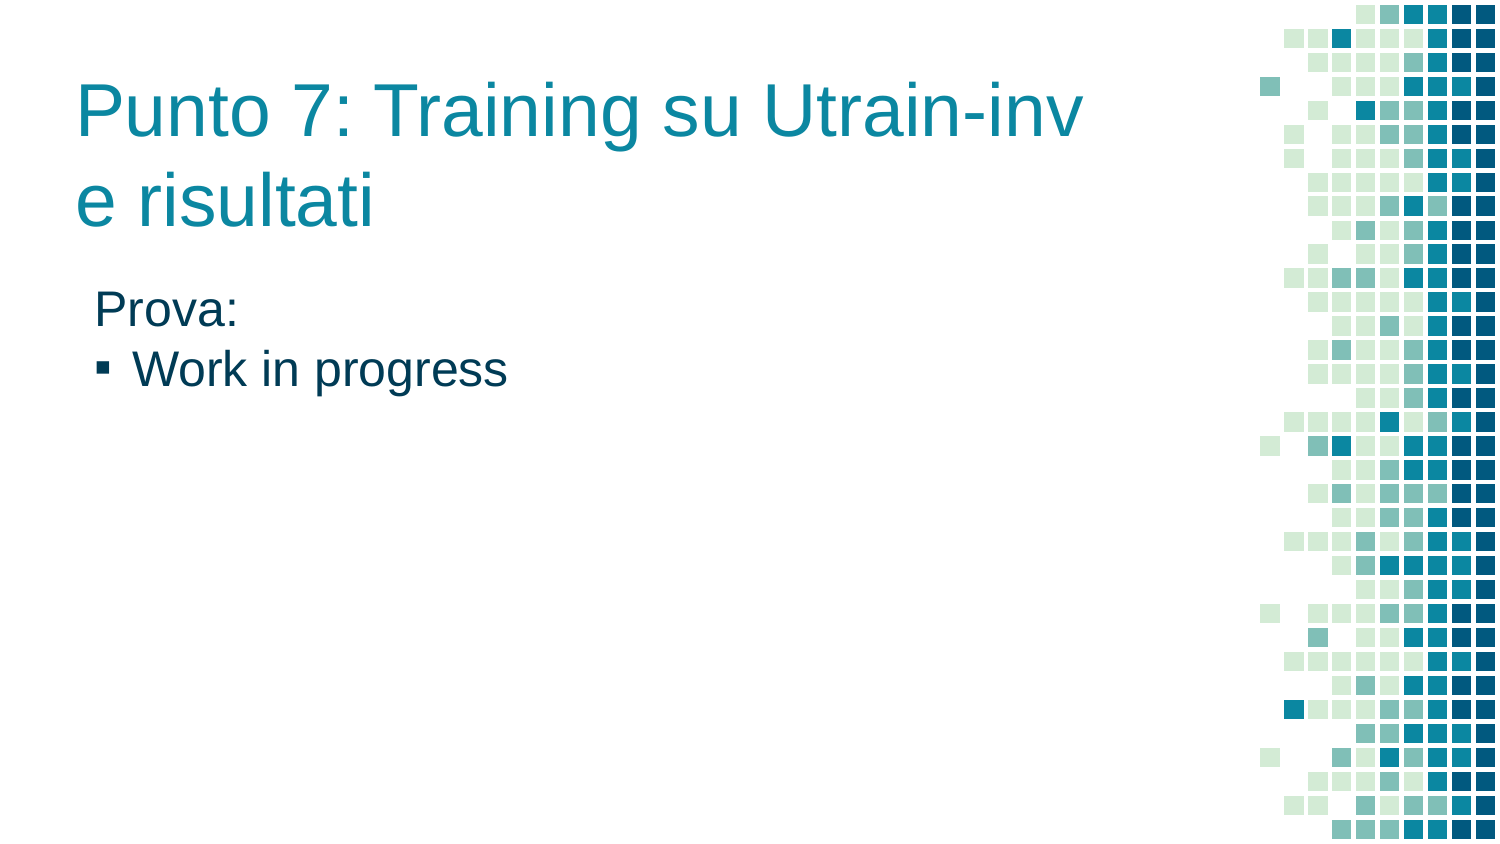

# Punto 7: Training su Utrain-inv e risultati
Prova:
Work in progress